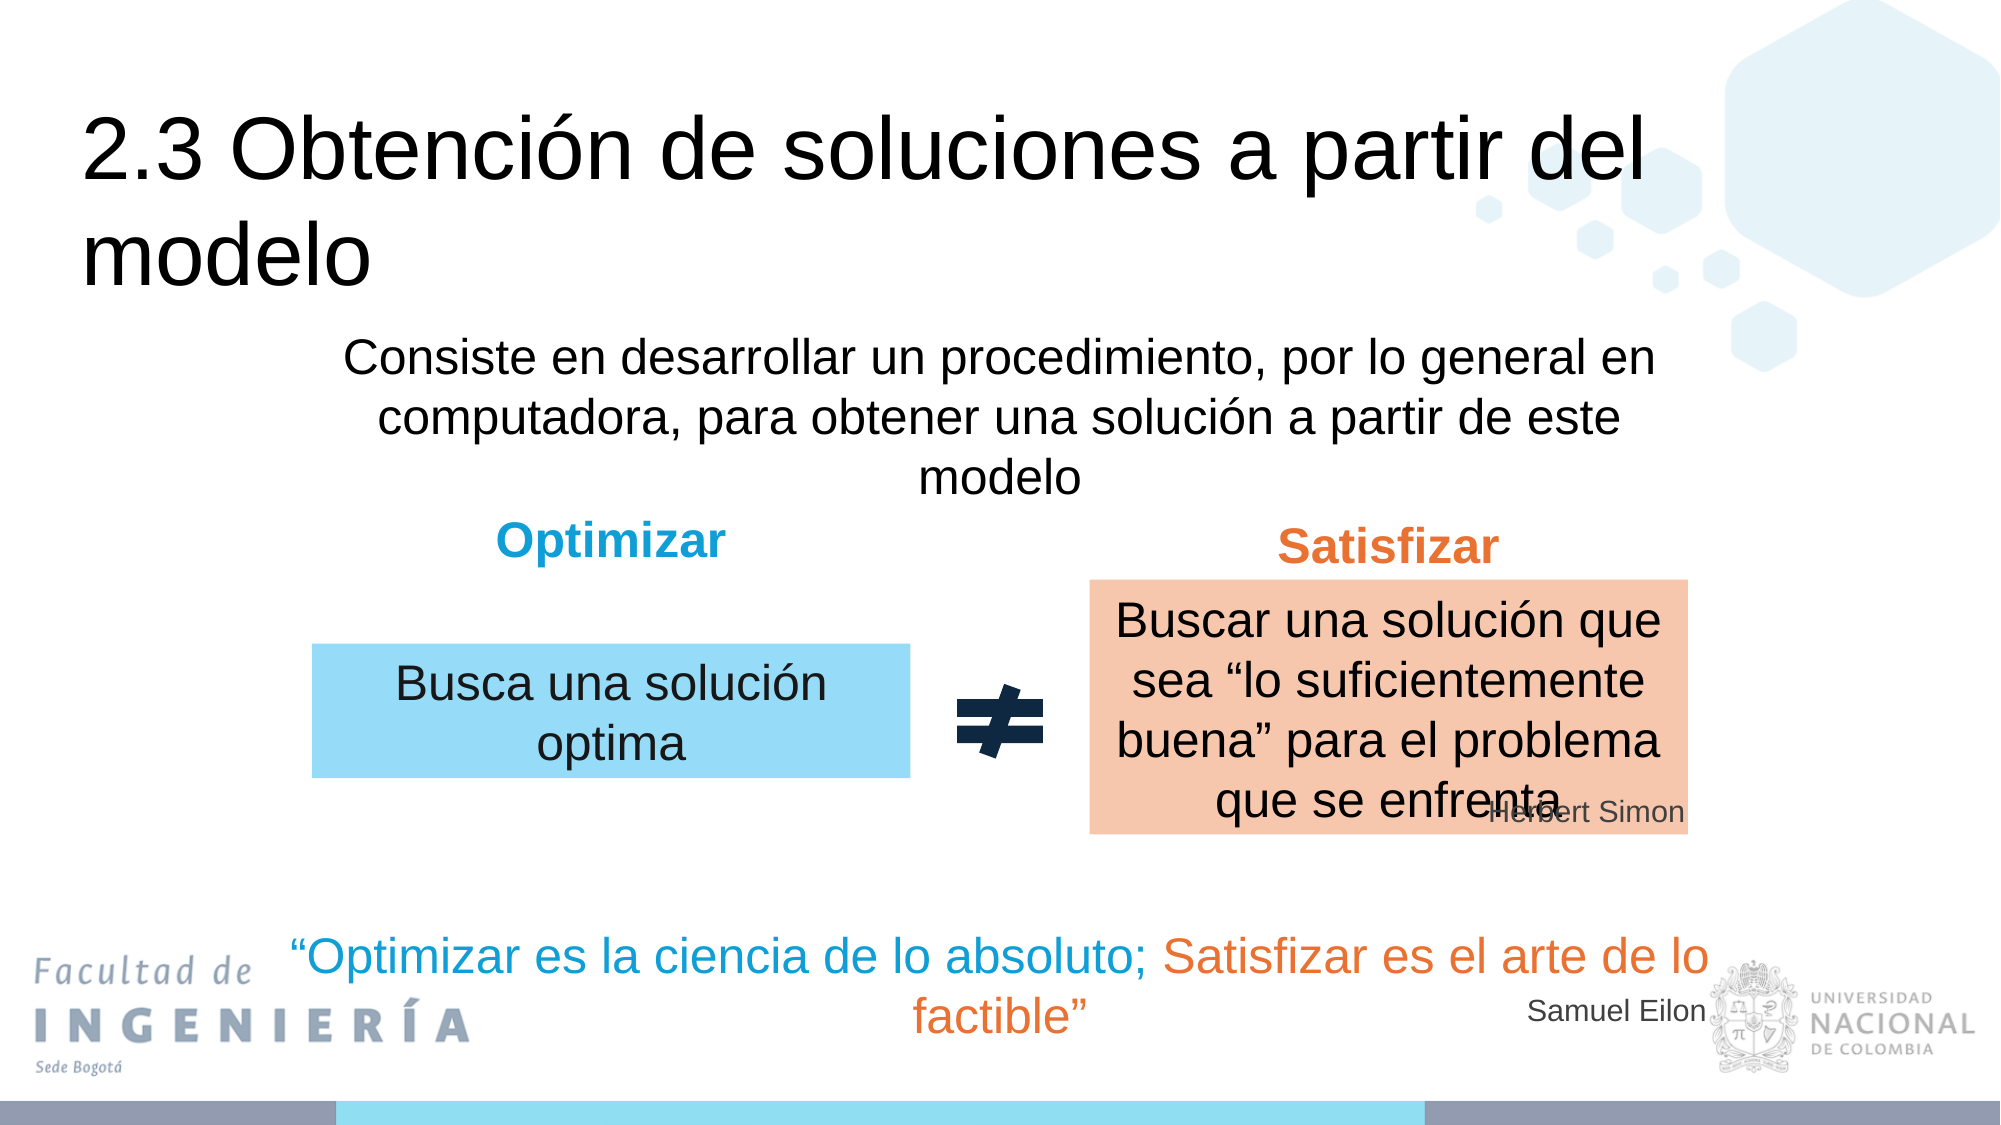

2.3 Obtención de soluciones a partir del modelo
Consiste en desarrollar un procedimiento, por lo general en computadora, para obtener una solución a partir de este modelo
Optimizar
Satisfizar
Buscar una solución que sea “lo suficientemente buena” para el problema que se enfrenta
Busca una solución optima

Herbert Simon
“Optimizar es la ciencia de lo absoluto; Satisfizar es el arte de lo factible”
Samuel Eilon